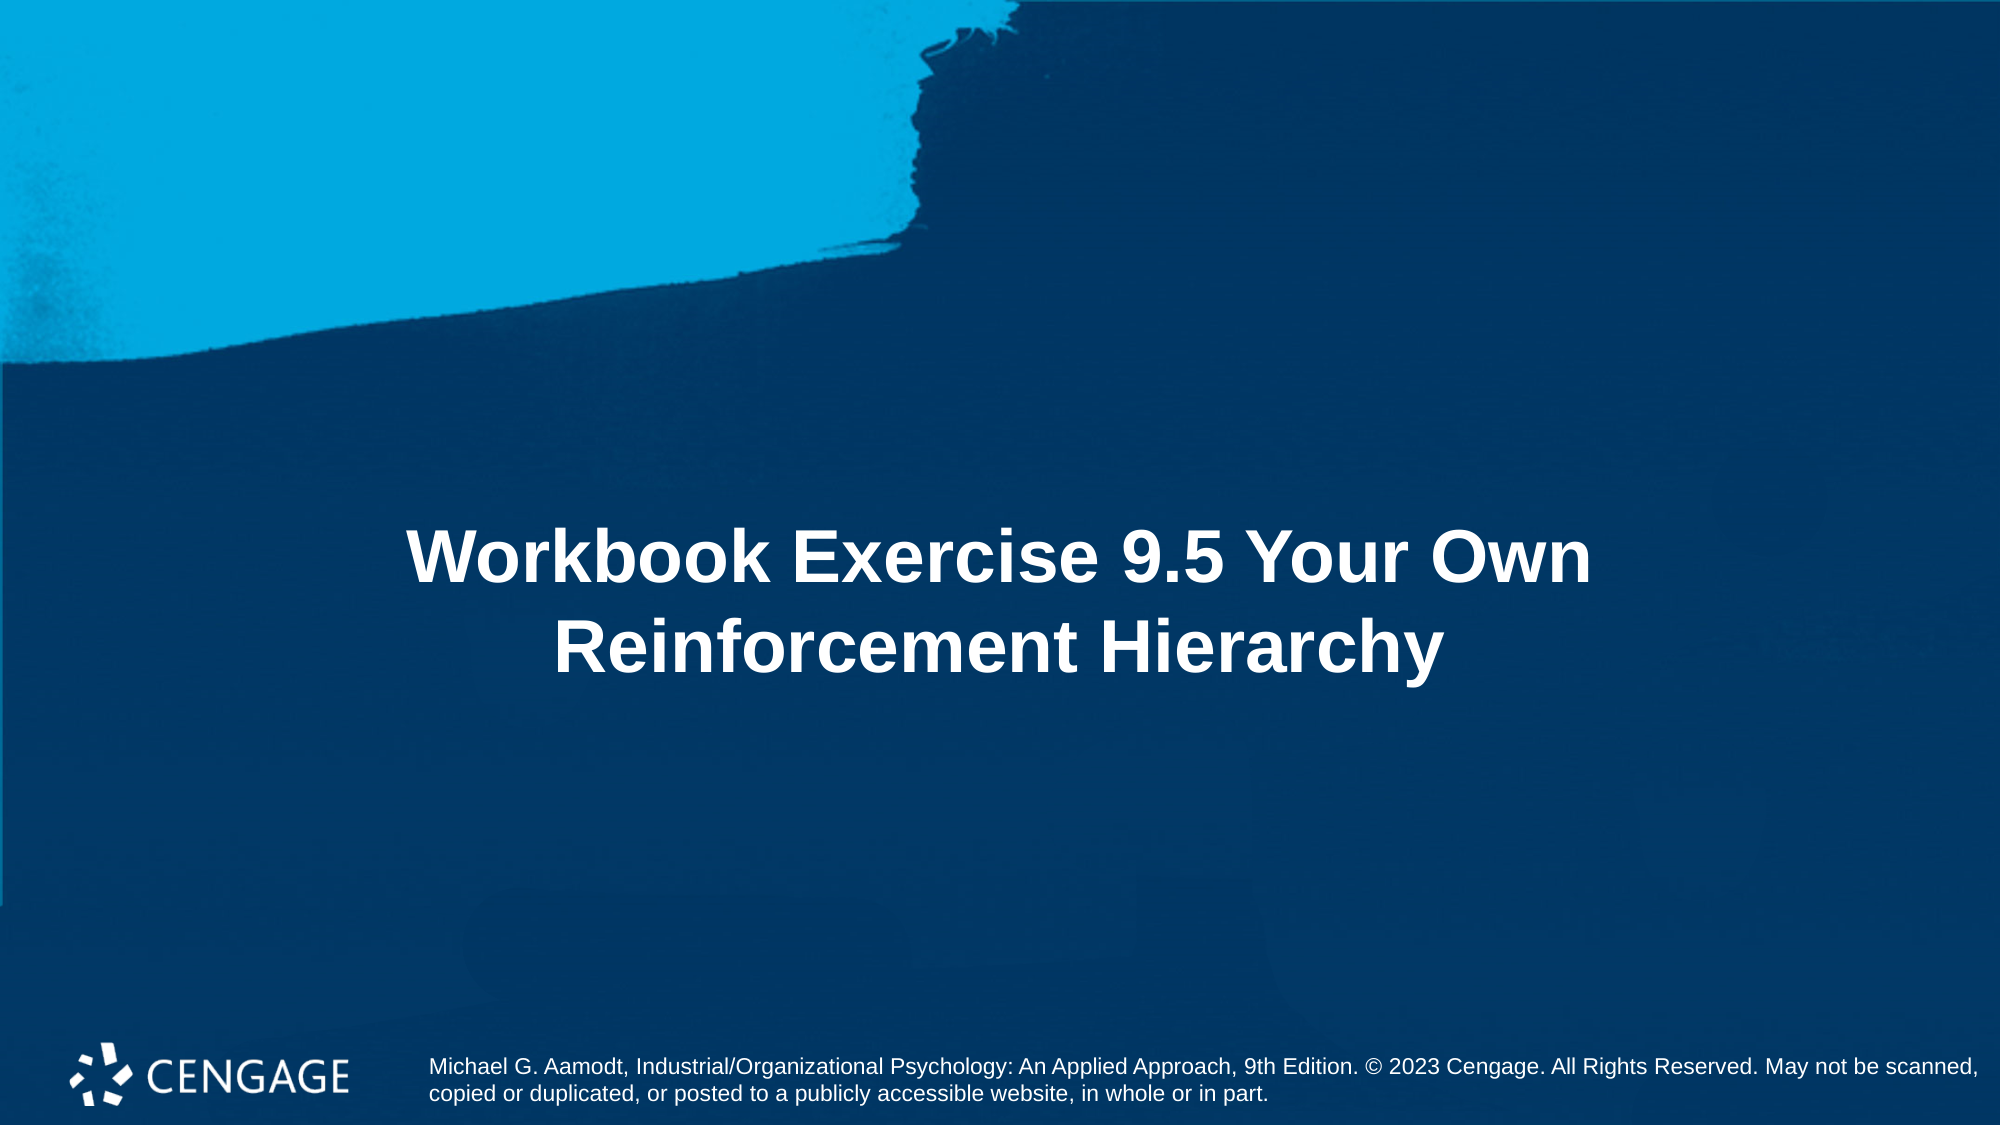

# Workbook Exercise 9.5 Your Own Reinforcement Hierarchy